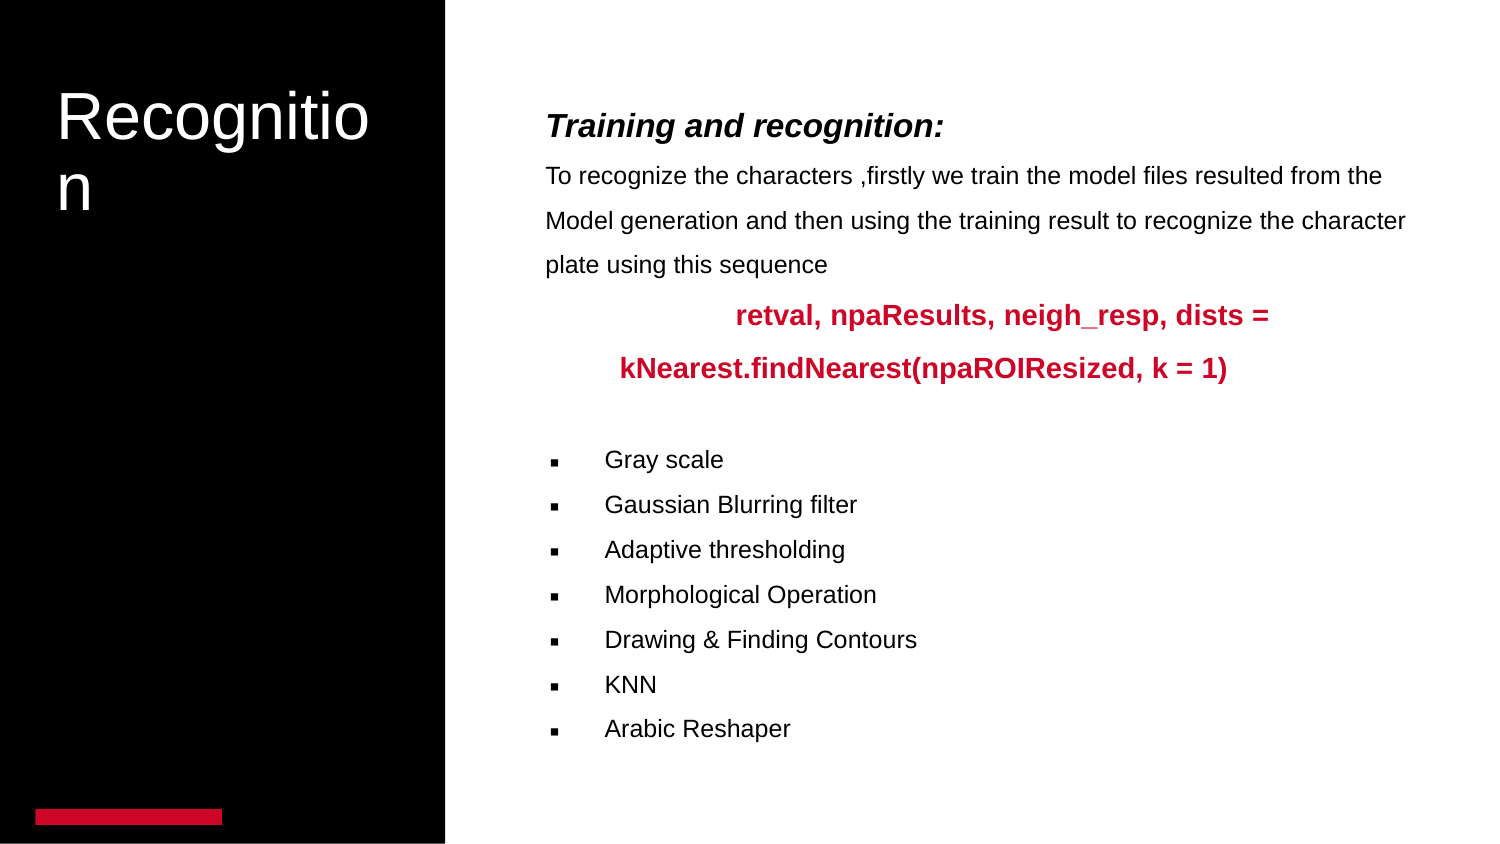

Recognition
Training and recognition:
To recognize the characters ,firstly we train the model files resulted from the Model generation and then using the training result to recognize the character plate using this sequence
  retval, npaResults, neigh_resp, dists = kNearest.findNearest(npaROIResized, k = 1)
Gray scale
Gaussian Blurring filter
Adaptive thresholding
Morphological Operation
Drawing & Finding Contours
KNN
Arabic Reshaper